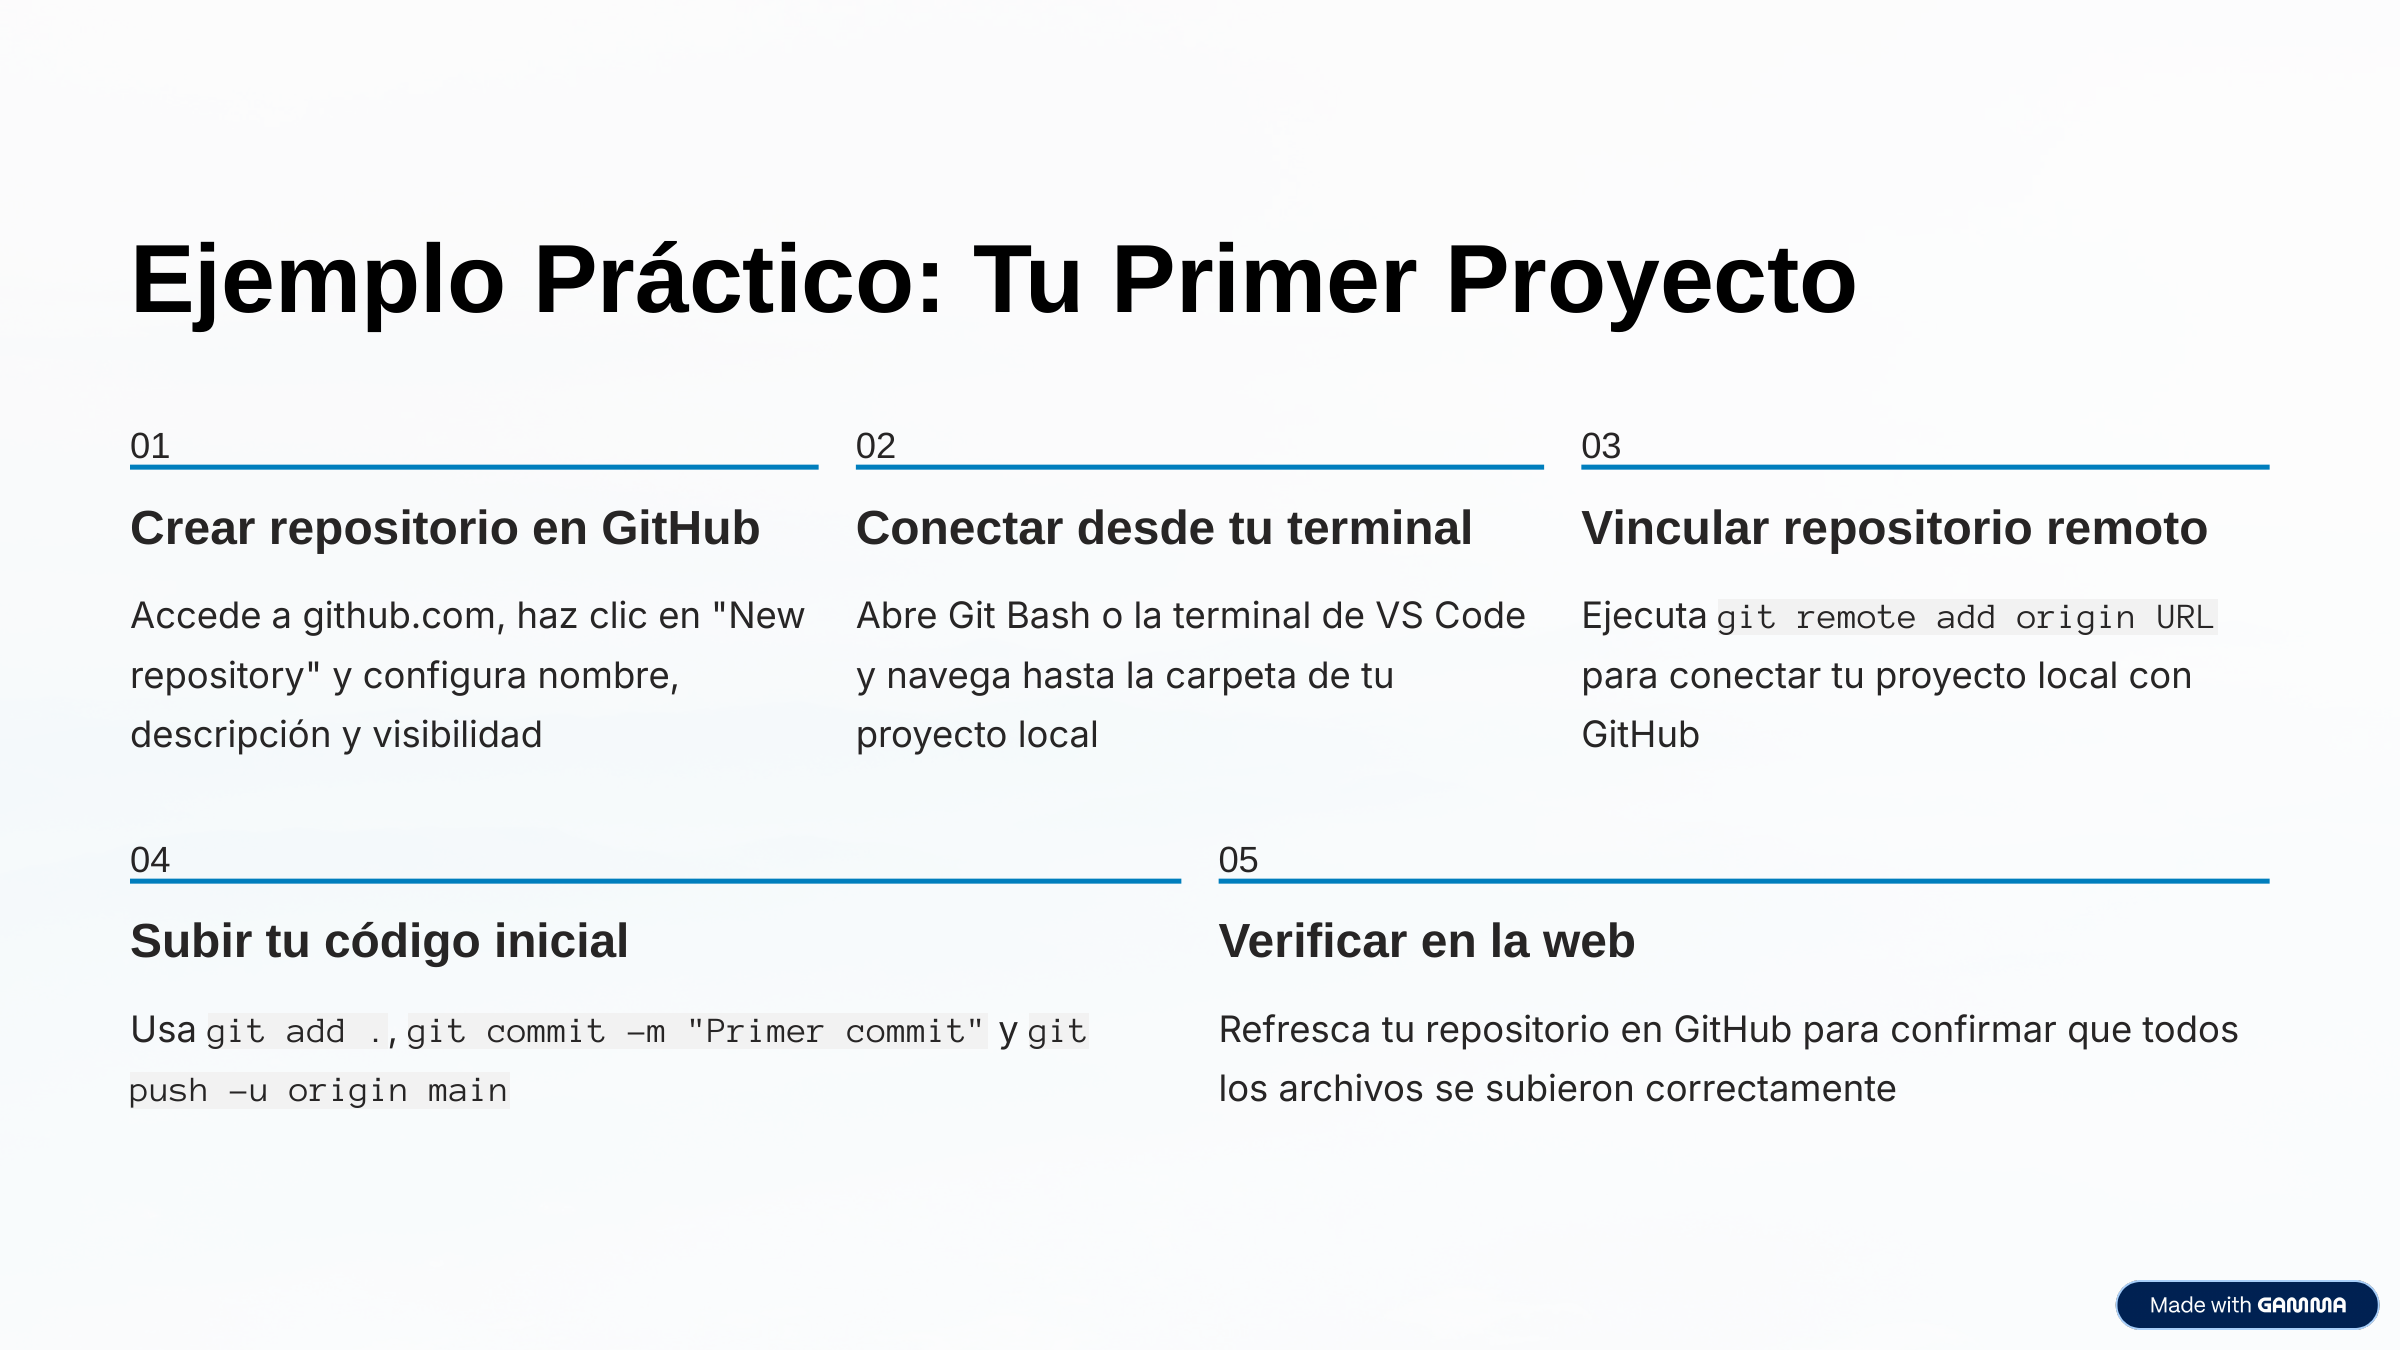

Ejemplo Práctico: Tu Primer Proyecto
01
02
03

Crear repositorio en GitHub
Conectar desde tu terminal
Vincular repositorio remoto
Accede a github.com, haz clic en "New repository" y configura nombre, descripción y visibilidad
Abre Git Bash o la terminal de VS Code y navega hasta la carpeta de tu proyecto local
Ejecuta git remote add origin URL para conectar tu proyecto local con GitHub
04
05

Subir tu código inicial
Verificar en la web
Usa git add ., git commit -m "Primer commit" y git push -u origin main
Refresca tu repositorio en GitHub para confirmar que todos los archivos se subieron correctamente